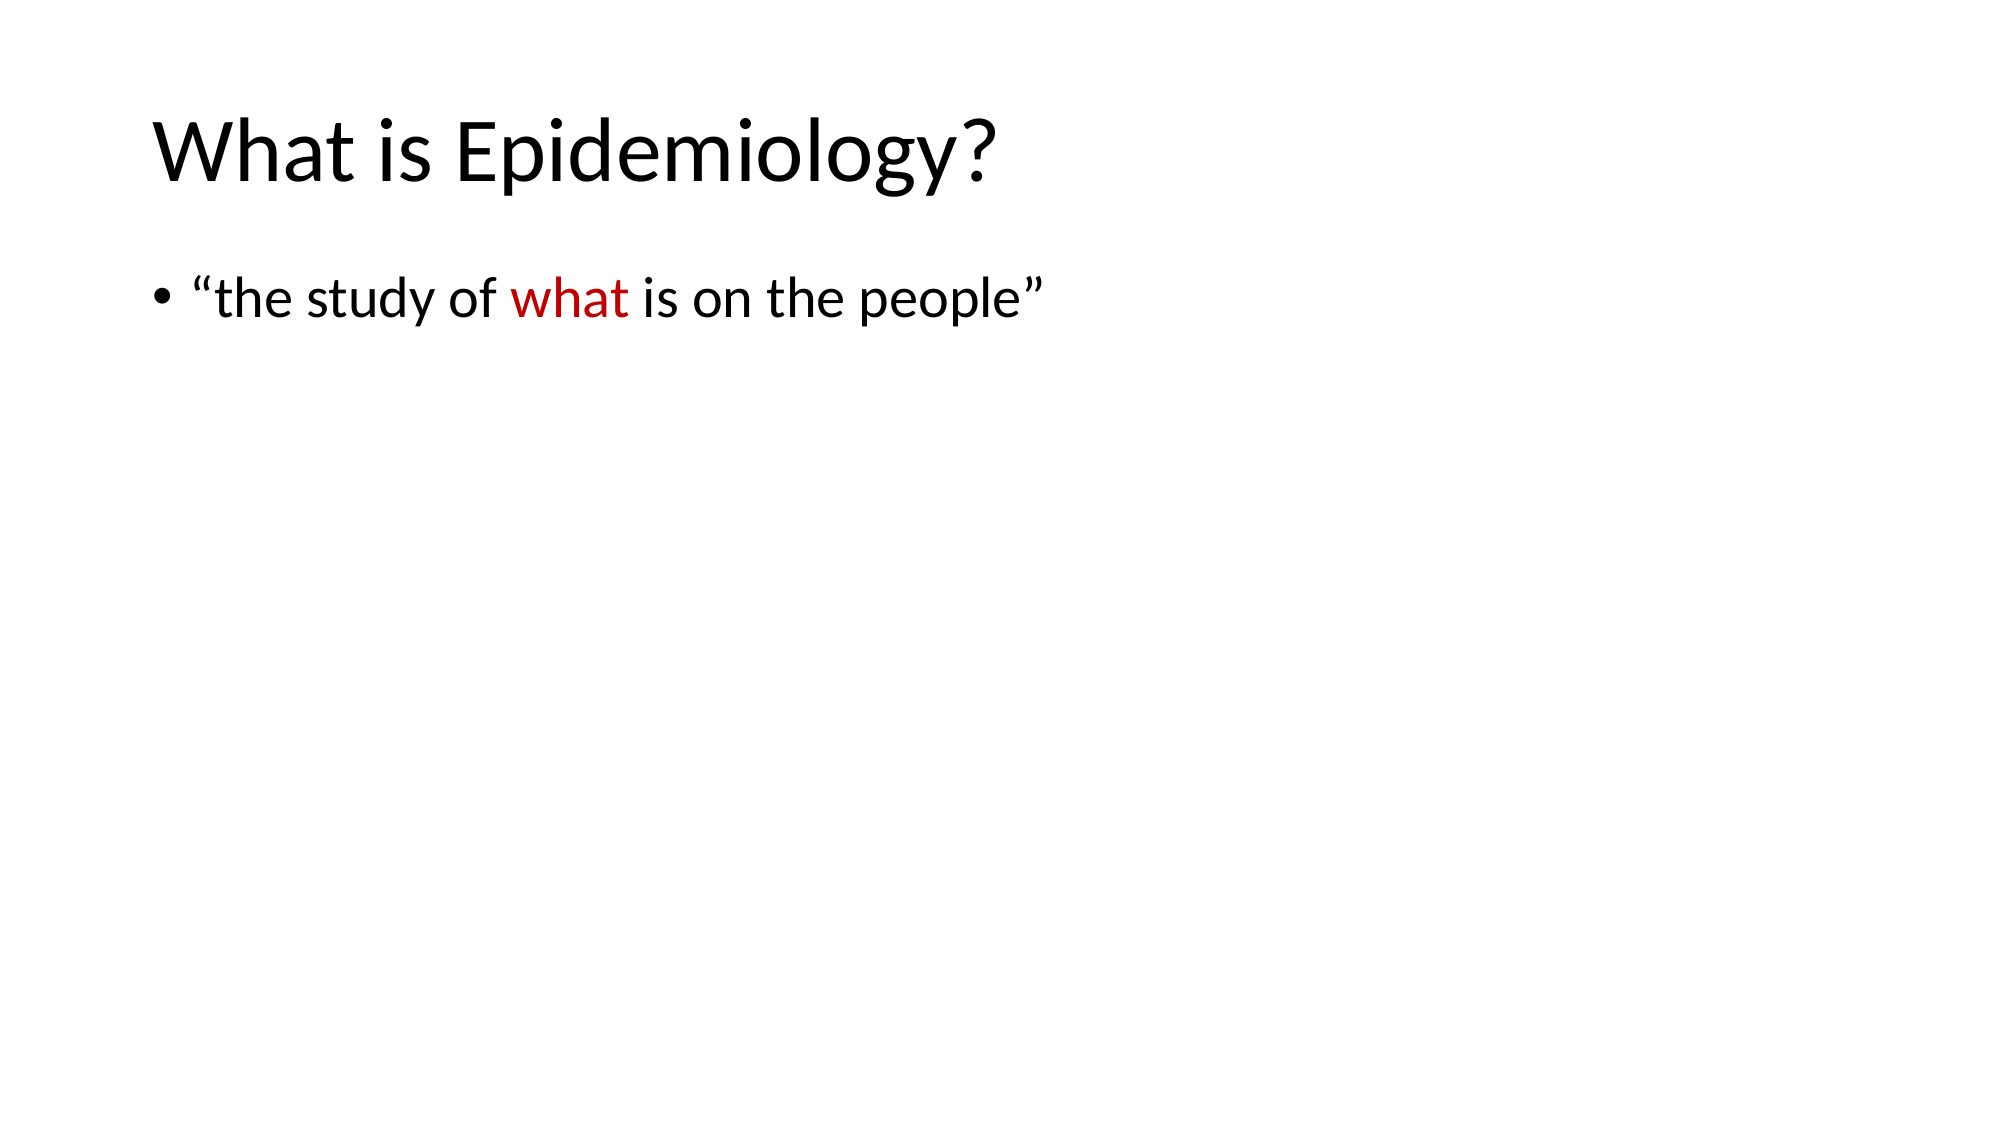

# What is Epidemiology?
“the study of what is on the people”